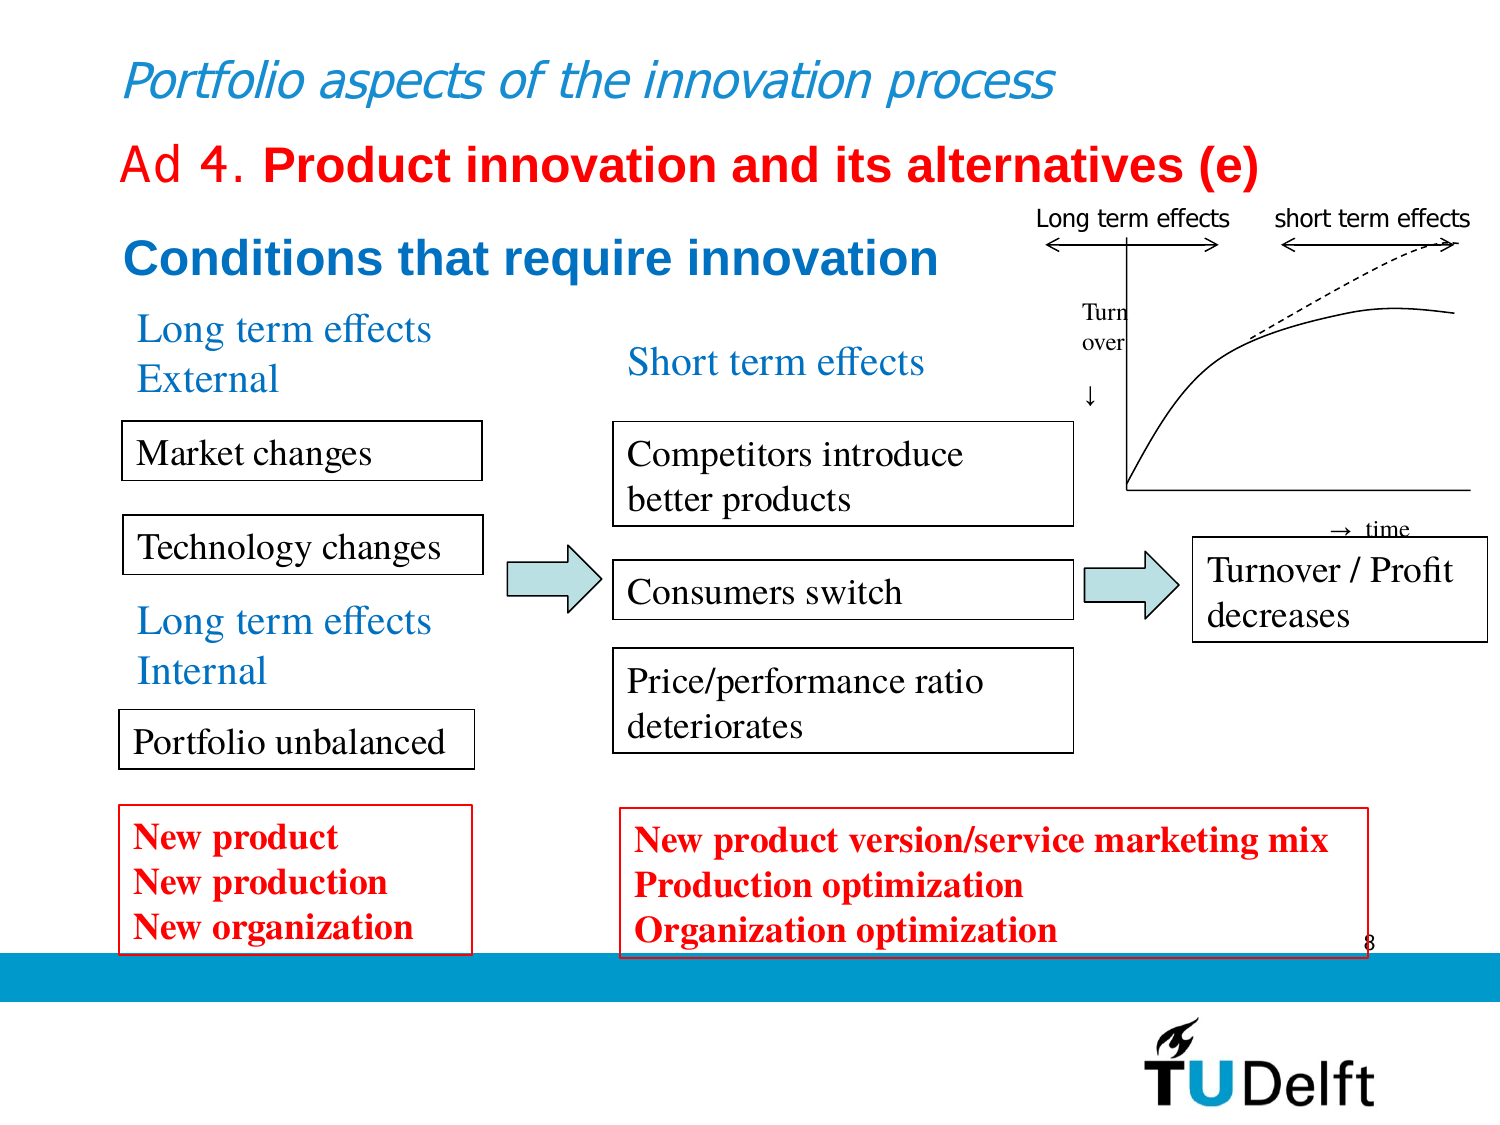

Portfolio aspects of the innovation process
Ad 4. Product innovation and its alternatives (e)
Long term effects
short term effects
Conditions that require innovation

Turn over
↓

→ time
Long term effects
External
Market changes
Technology changes
Long term effects Internal
Portfolio unbalanced
Short term effects
Competitors introduce better products
Consumers switch
Price/performance ratio deteriorates

Turnover / Profit
decreases

New product
New production
New organization
New product version/service marketing mix
Production optimization
Organization optimization
8